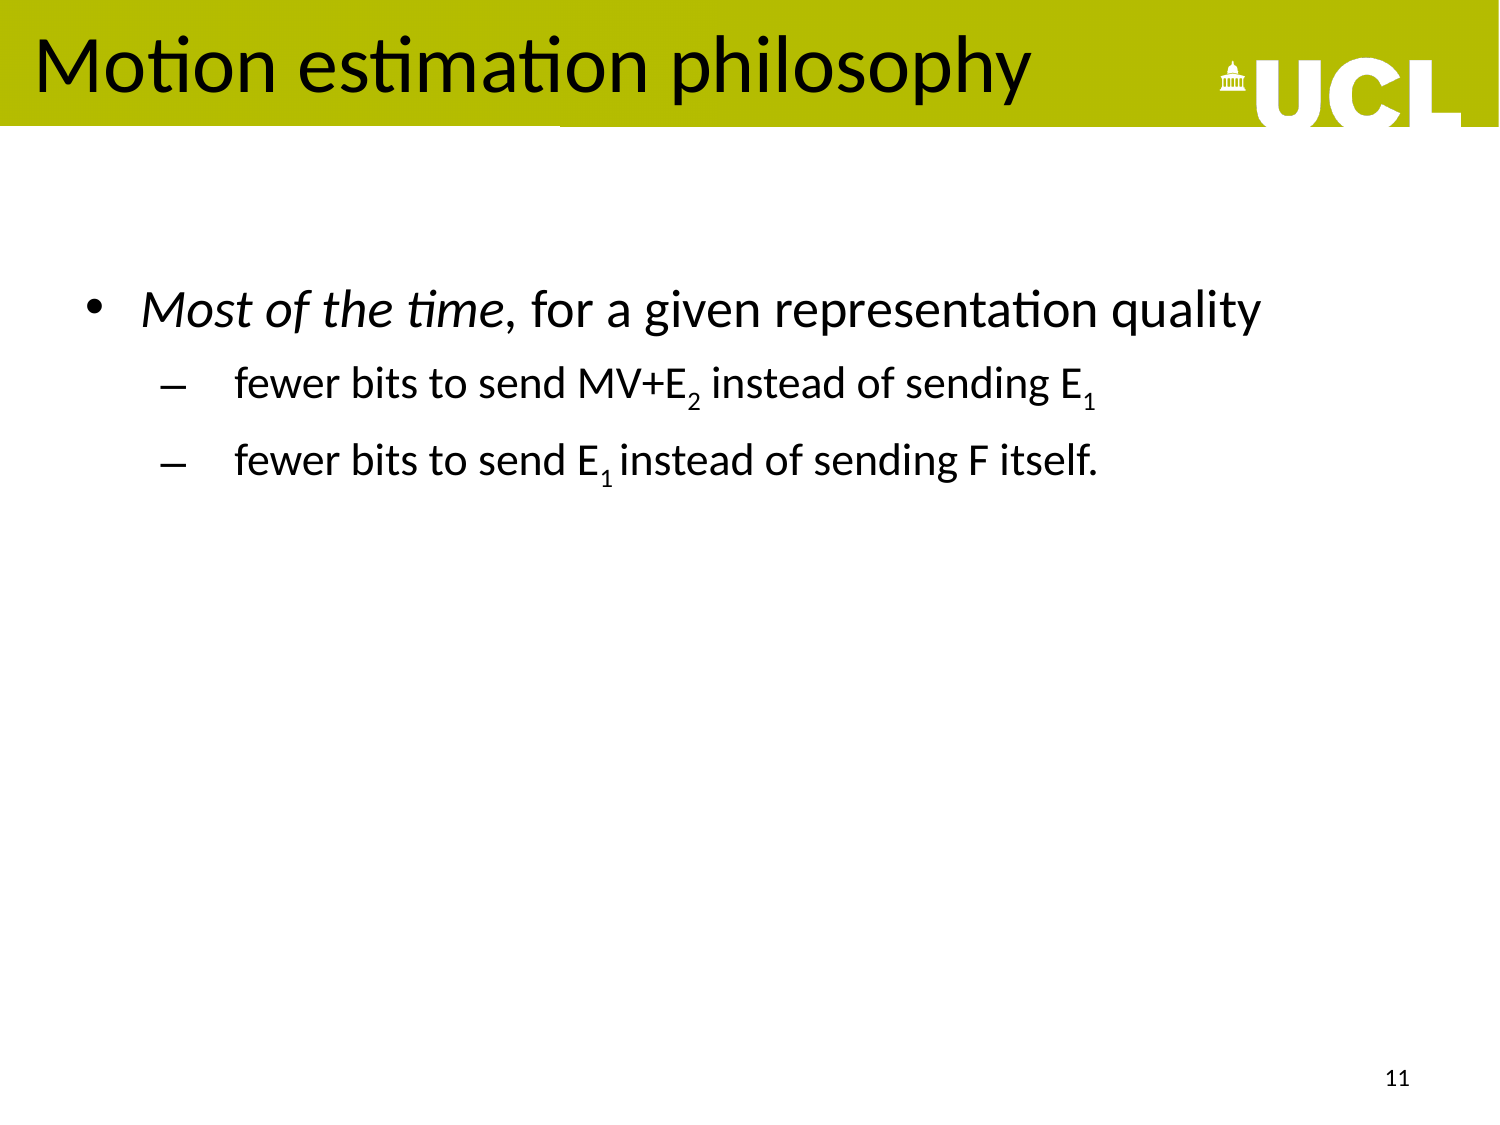

# Motion estimation philosophy
Most of the time, for a given representation quality
fewer bits to send MV+E2 instead of sending E1
fewer bits to send E1 instead of sending F itself.
11